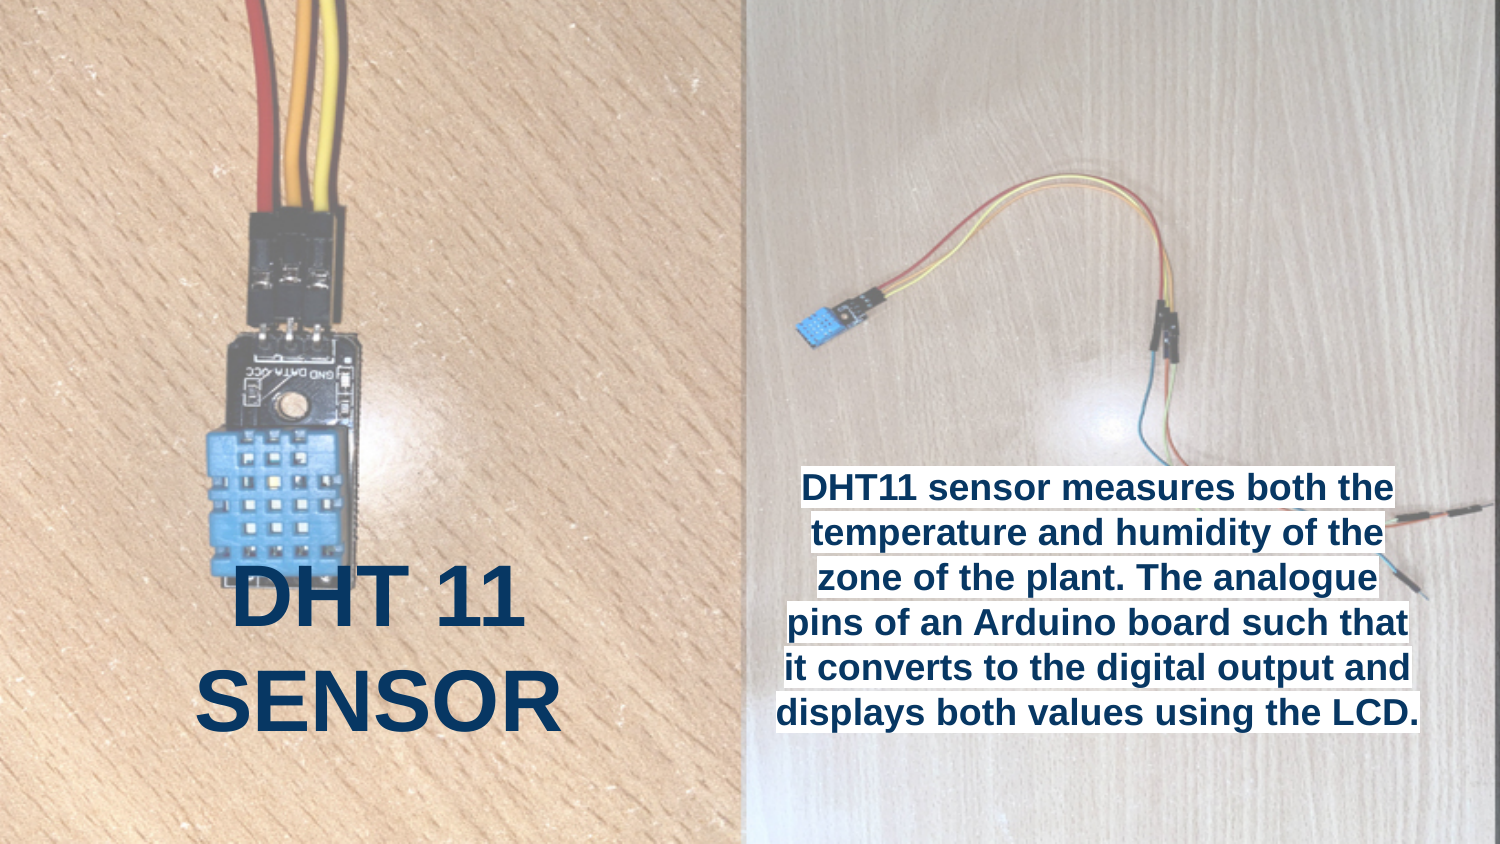

DHT11 sensor measures both the temperature and humidity of the zone of the plant. The analogue pins of an Arduino board such that it converts to the digital output and displays both values using the LCD.
# DHT 11
SENSOR